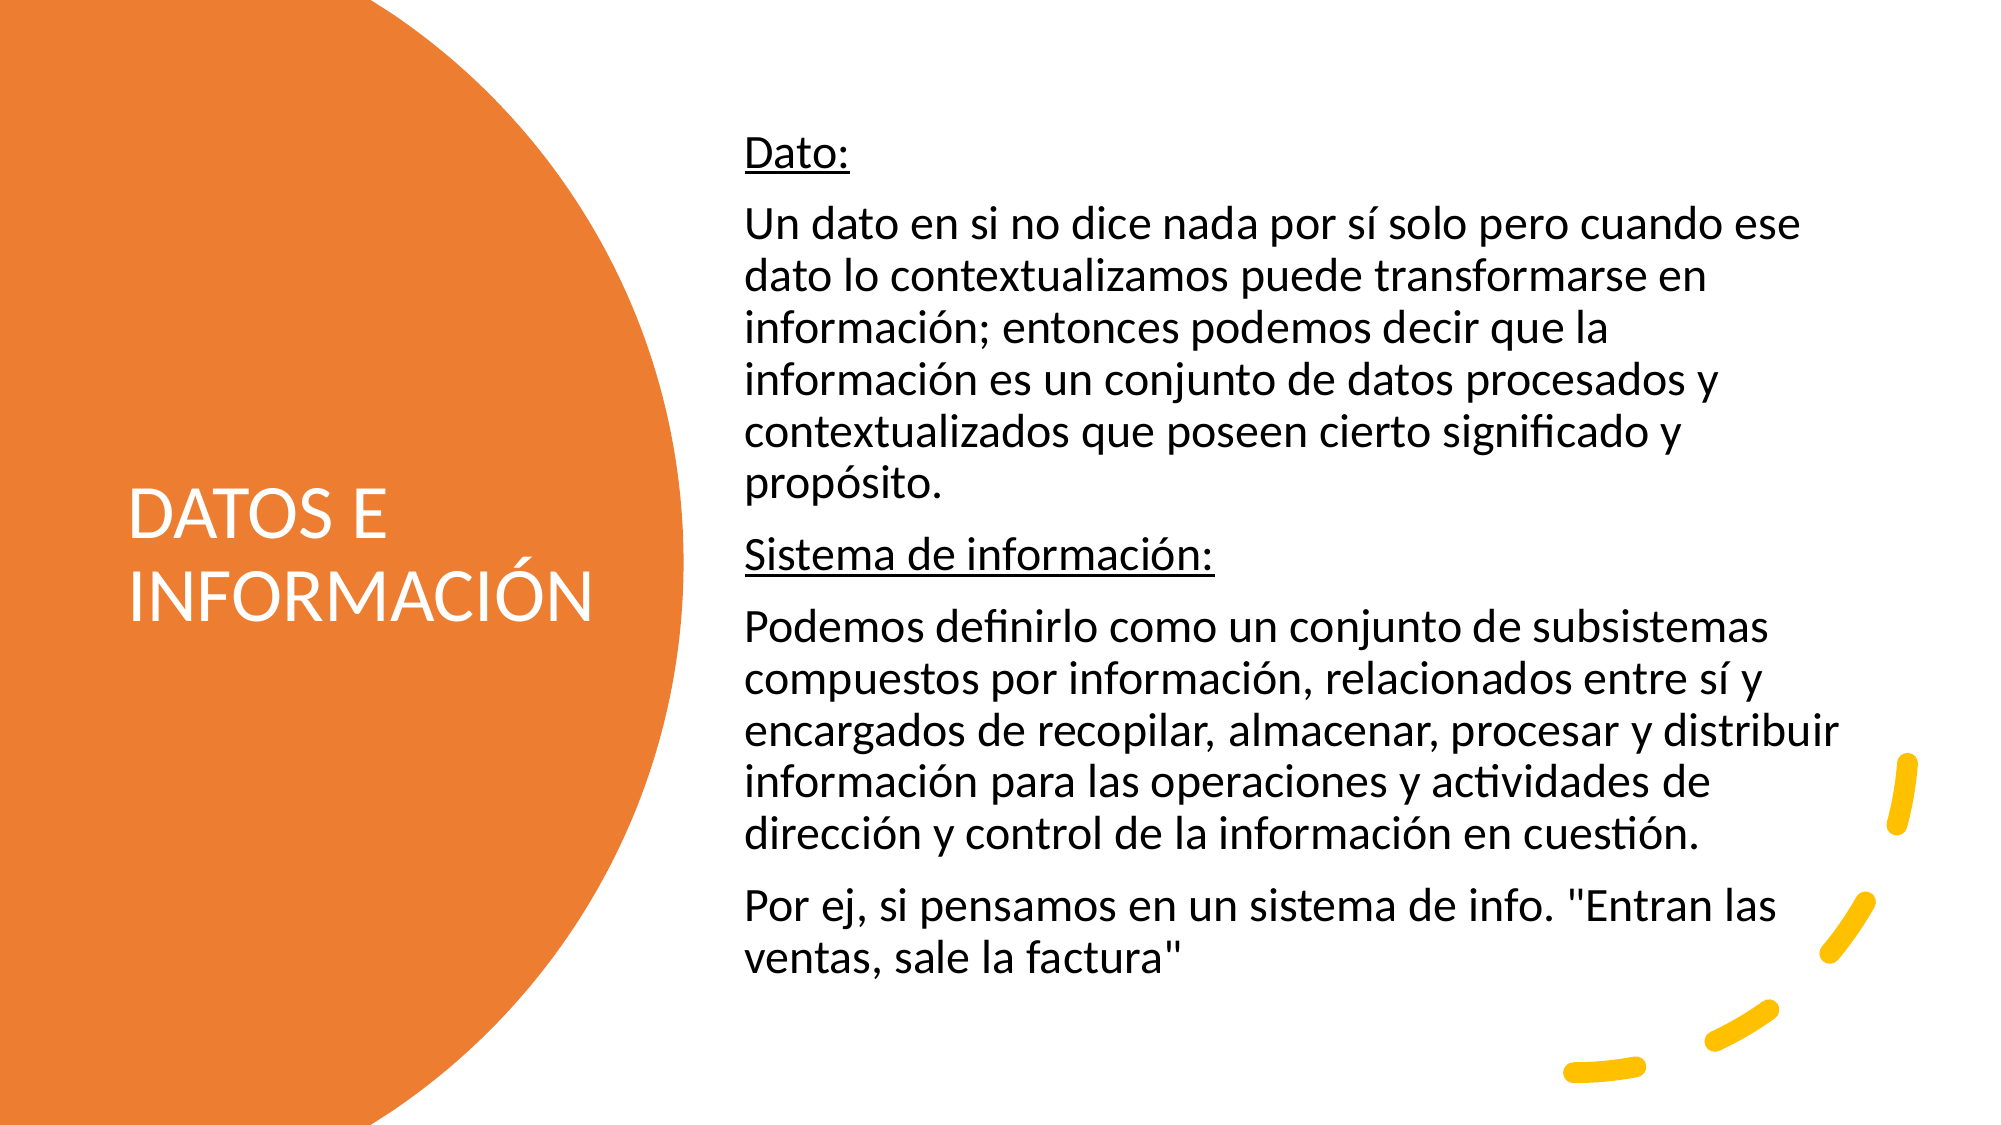

Dato:
Un dato en si no dice nada por sí solo pero cuando ese dato lo contextualizamos puede transformarse en información; entonces podemos decir que la información es un conjunto de datos procesados y contextualizados que poseen cierto significado y propósito.
Sistema de información:
Podemos definirlo como un conjunto de subsistemas compuestos por información, relacionados entre sí y encargados de recopilar, almacenar, procesar y distribuir información para las operaciones y actividades de dirección y control de la información en cuestión.
Por ej, si pensamos en un sistema de info. "Entran las ventas, sale la factura"
# DATOS E INFORMACIÓN